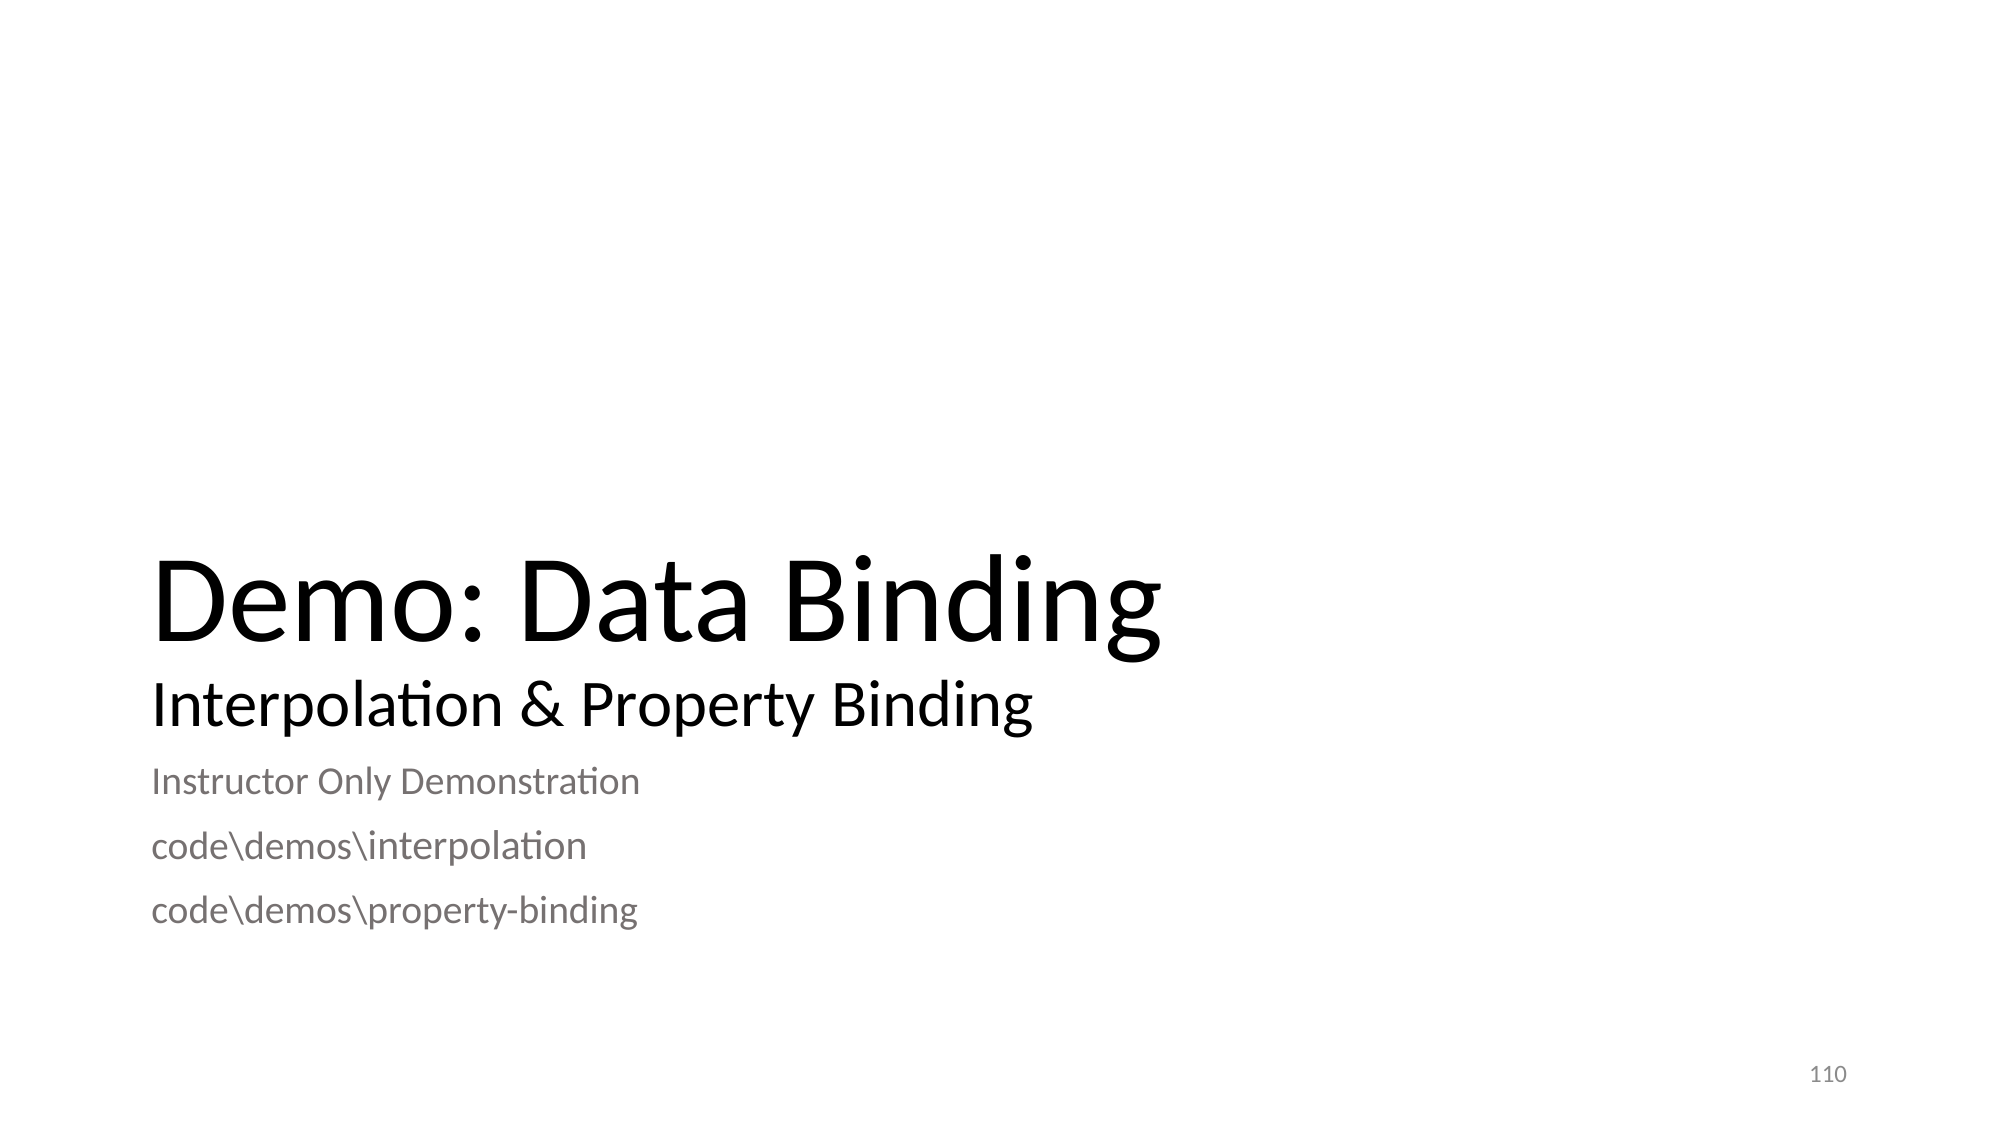

# Demo: Data Binding Interpolation & Property Binding
Instructor Only Demonstration
code\demos\interpolation
code\demos\property-binding

110